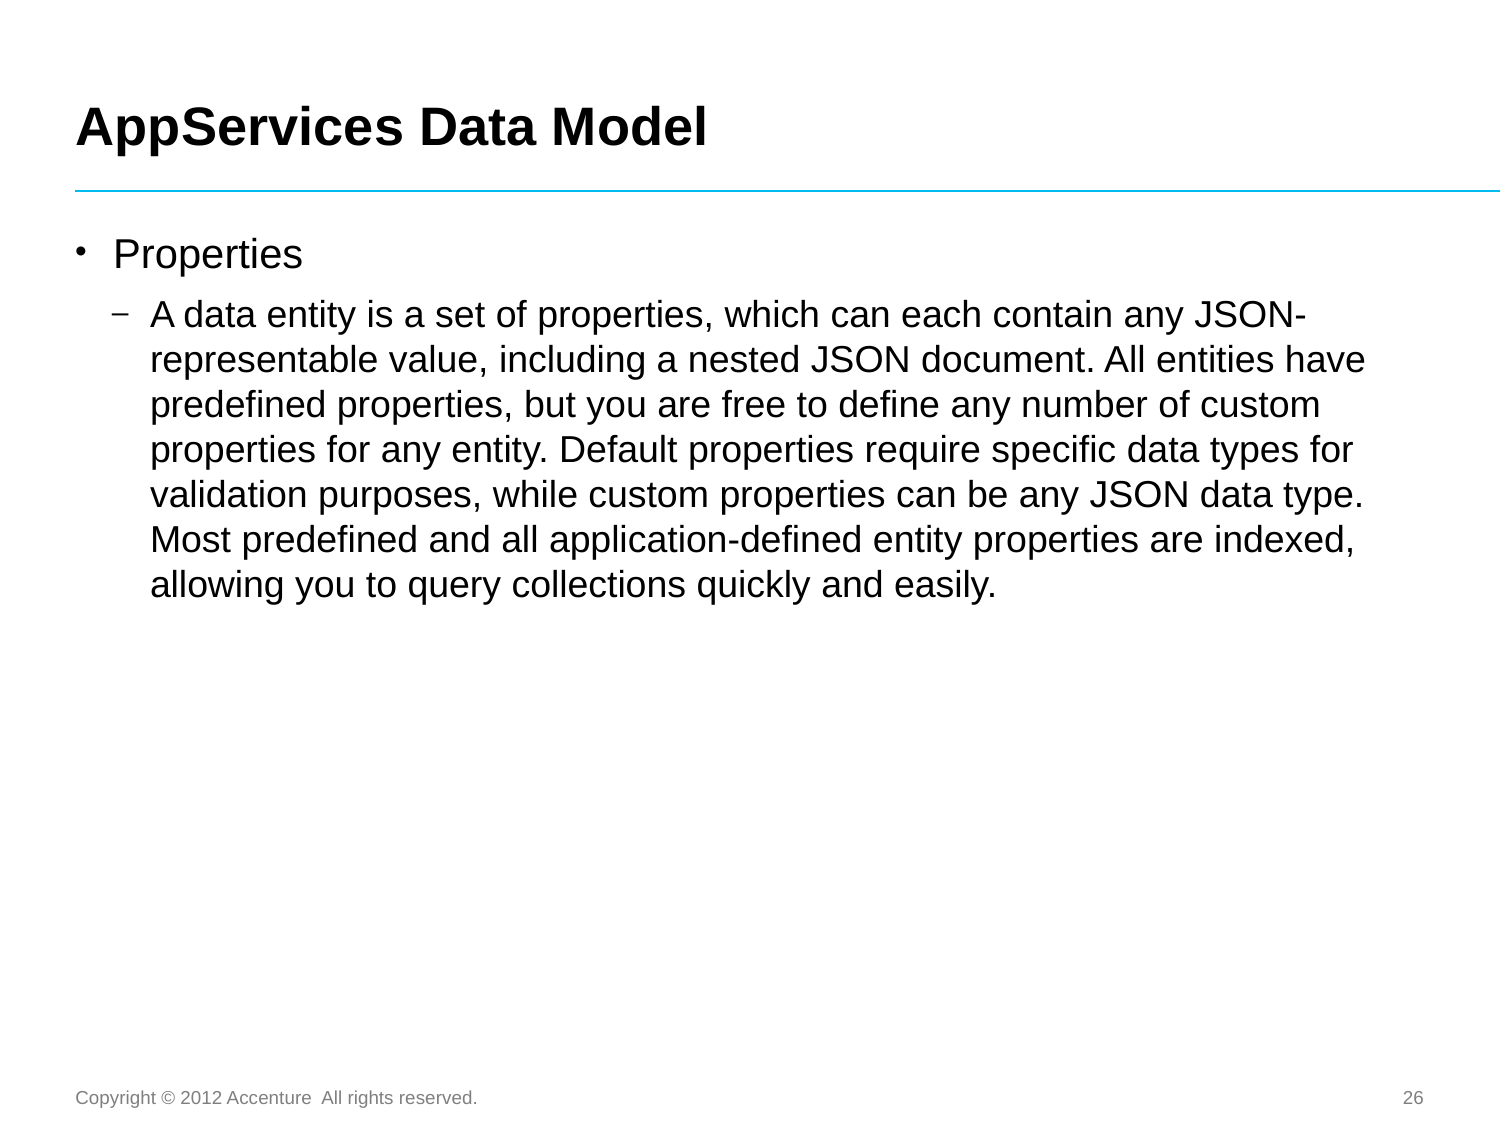

# AppServices Data Model
Properties
A data entity is a set of properties, which can each contain any JSON-representable value, including a nested JSON document. All entities have predefined properties, but you are free to define any number of custom properties for any entity. Default properties require specific data types for validation purposes, while custom properties can be any JSON data type. Most predefined and all application-defined entity properties are indexed, allowing you to query collections quickly and easily.